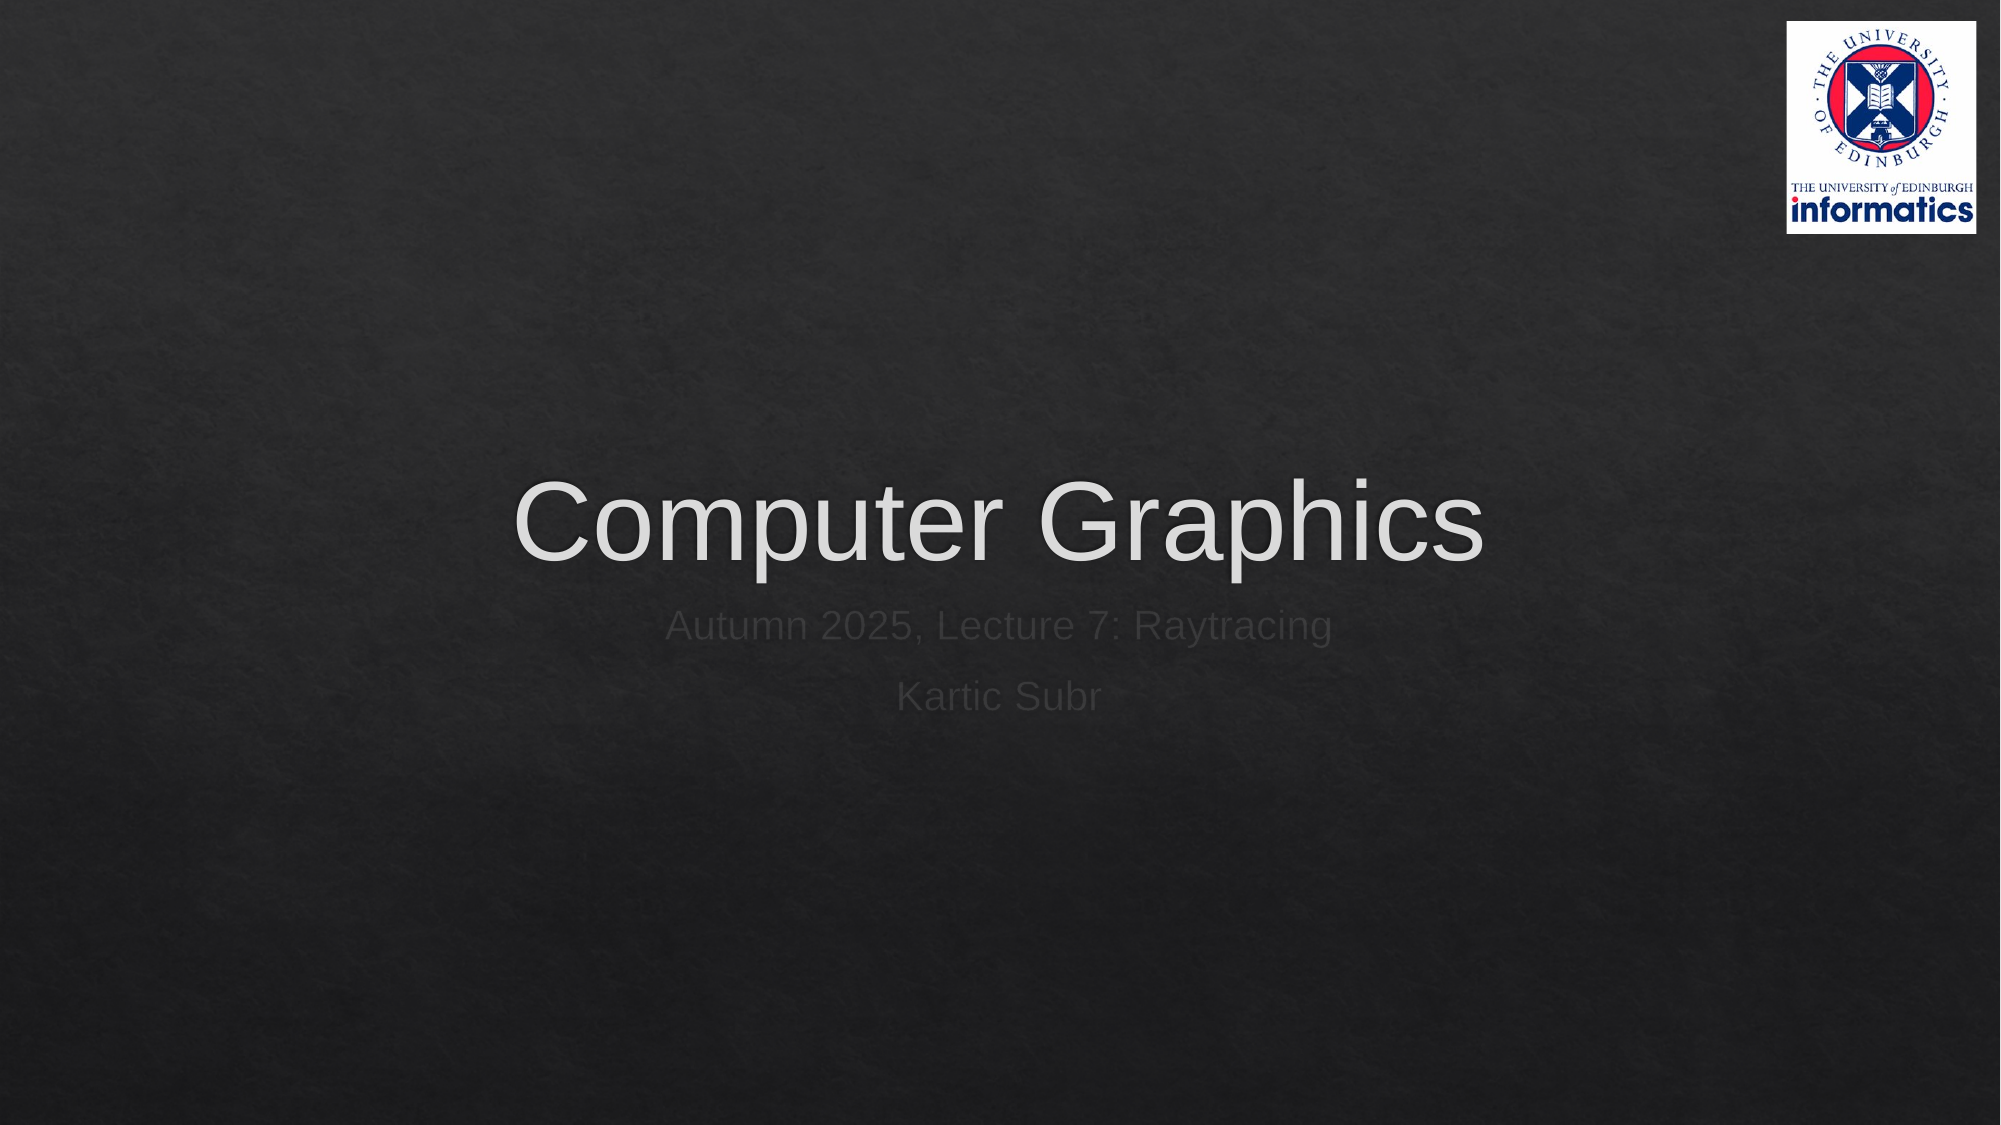

# Computer Graphics
Autumn 2025, Lecture 7: Raytracing
Kartic Subr